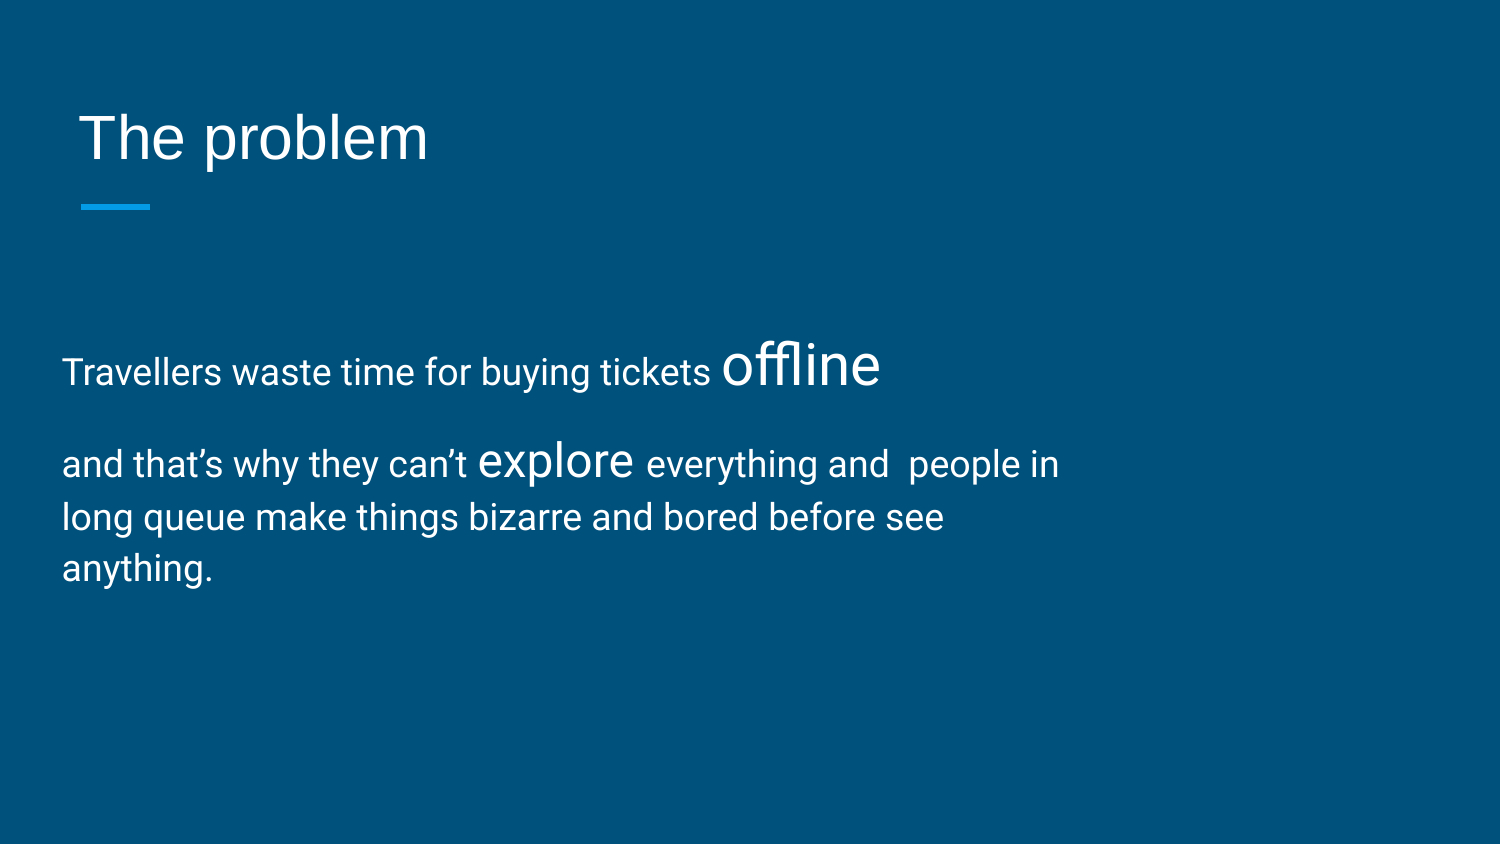

# The problem
Travellers waste time for buying tickets offline
and that’s why they can’t explore everything and  people in long queue make things bizarre and bored before see anything.